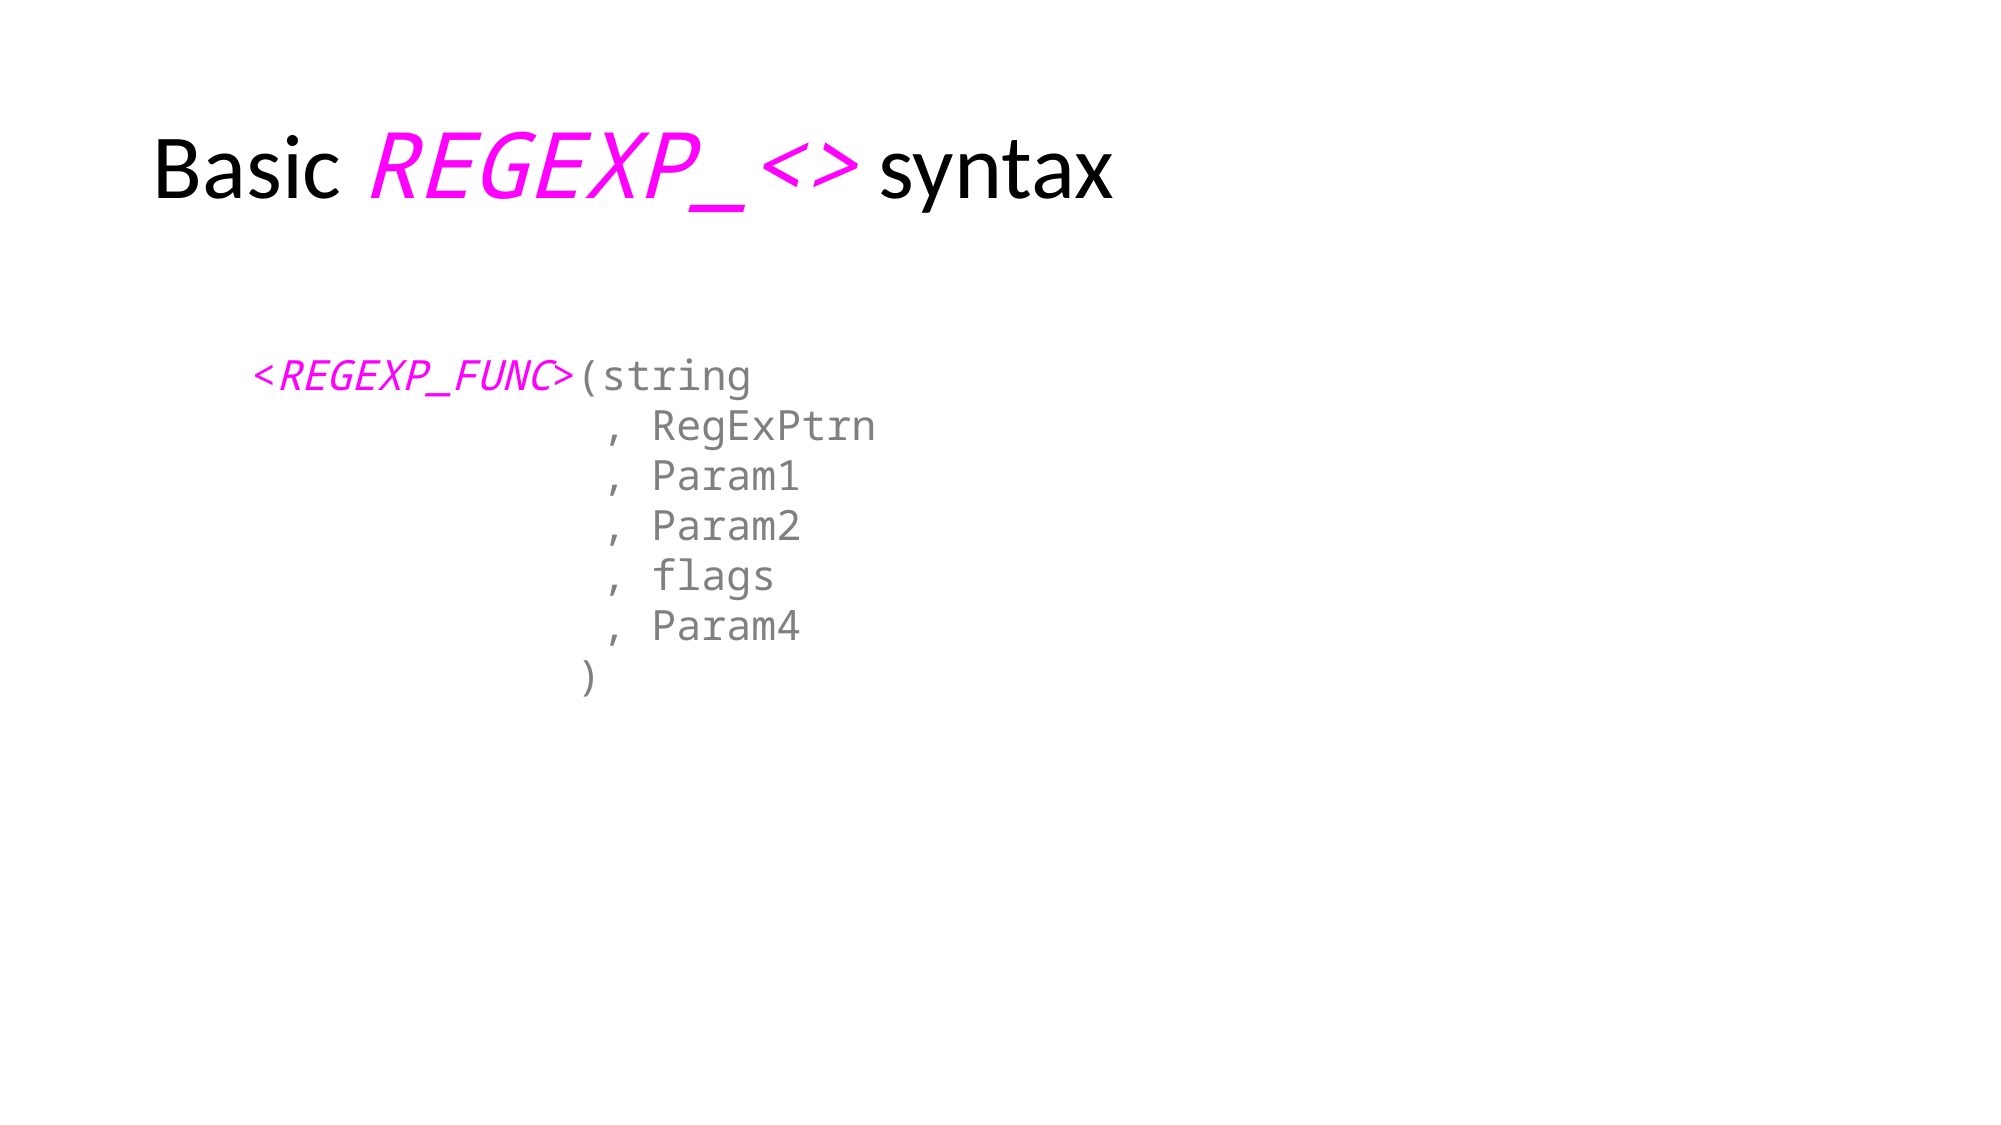

# Basic REGEXP_<> syntax
<REGEXP_FUNC>(string
              , RegExPtrn
              , Param1
              , Param2
              , flags
              , Param4
             )